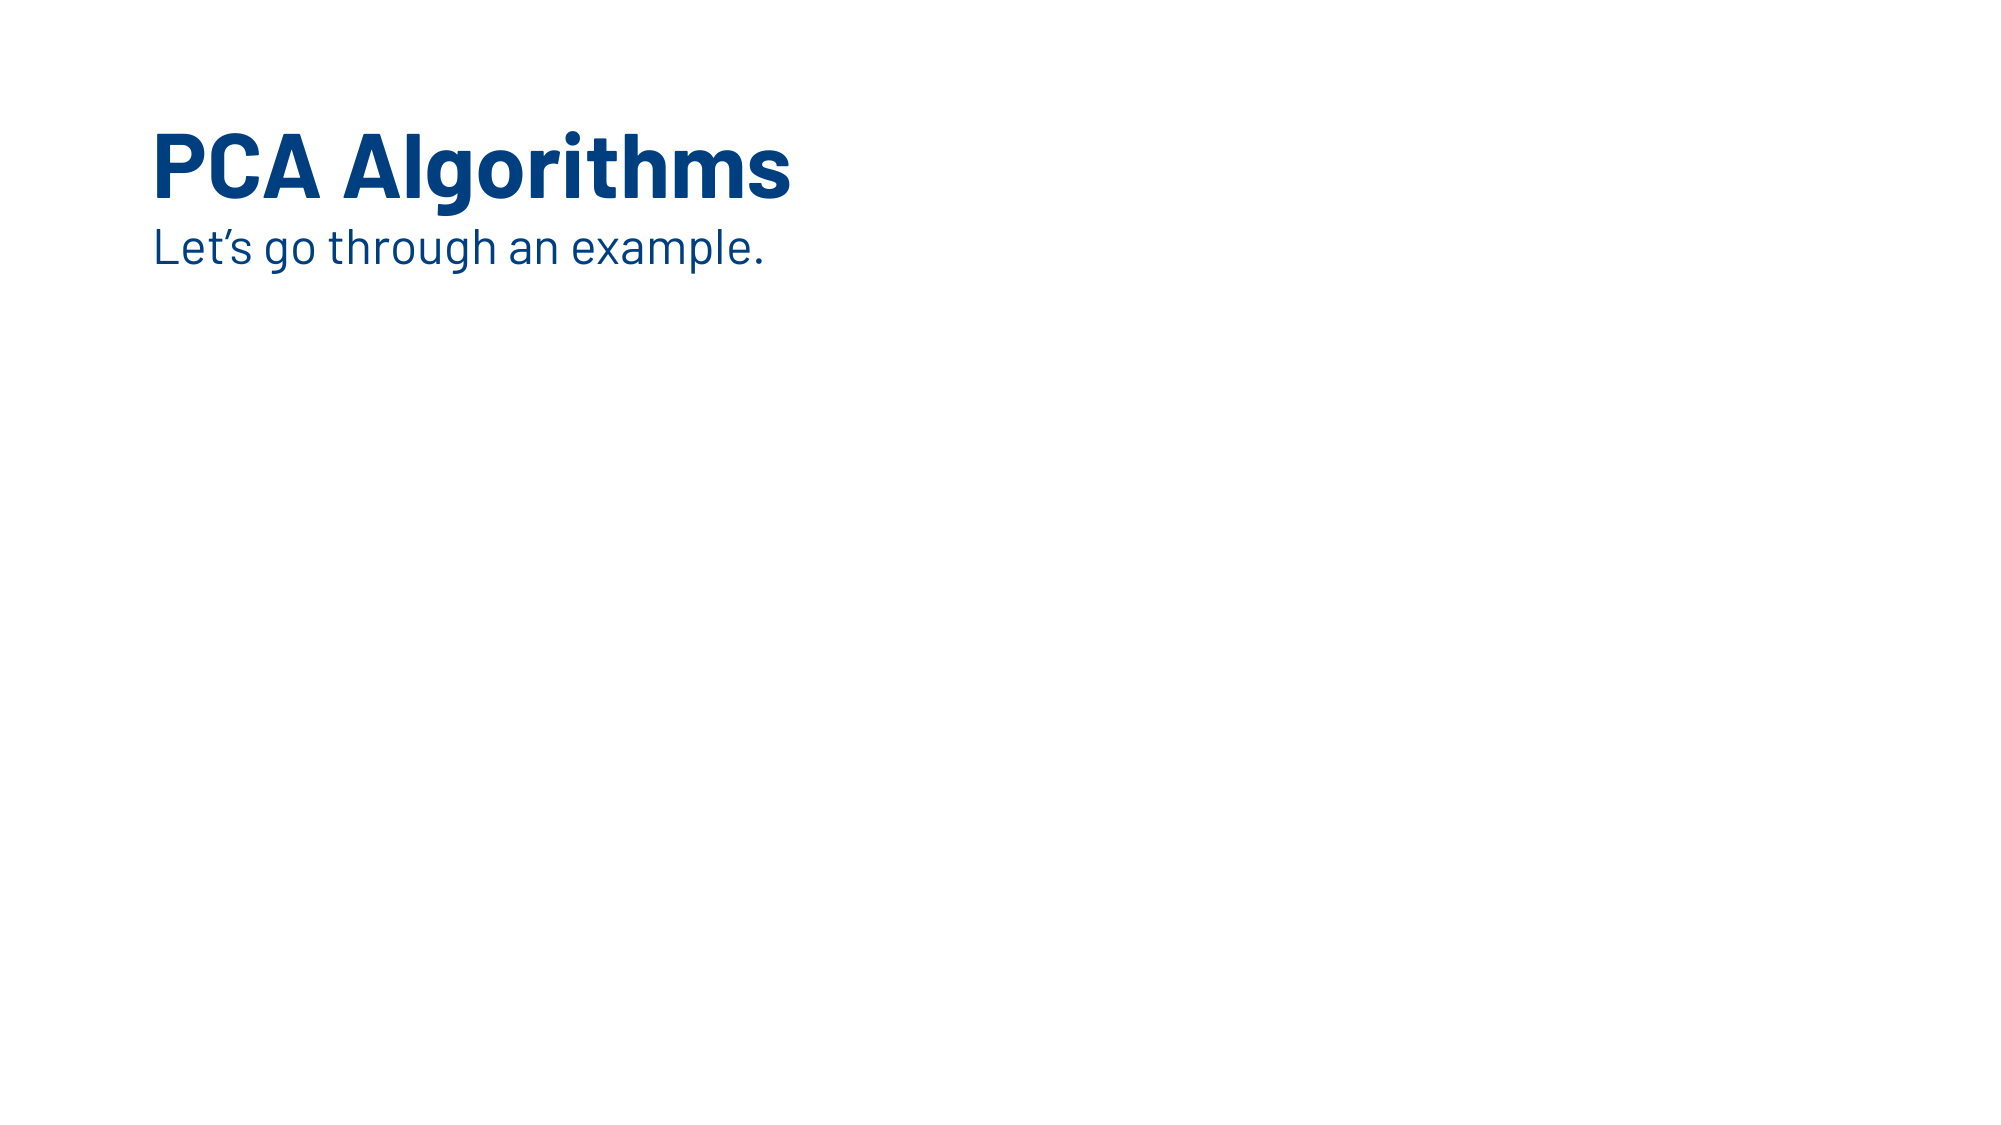

# PCA Algorithms
Let’s go through an example.